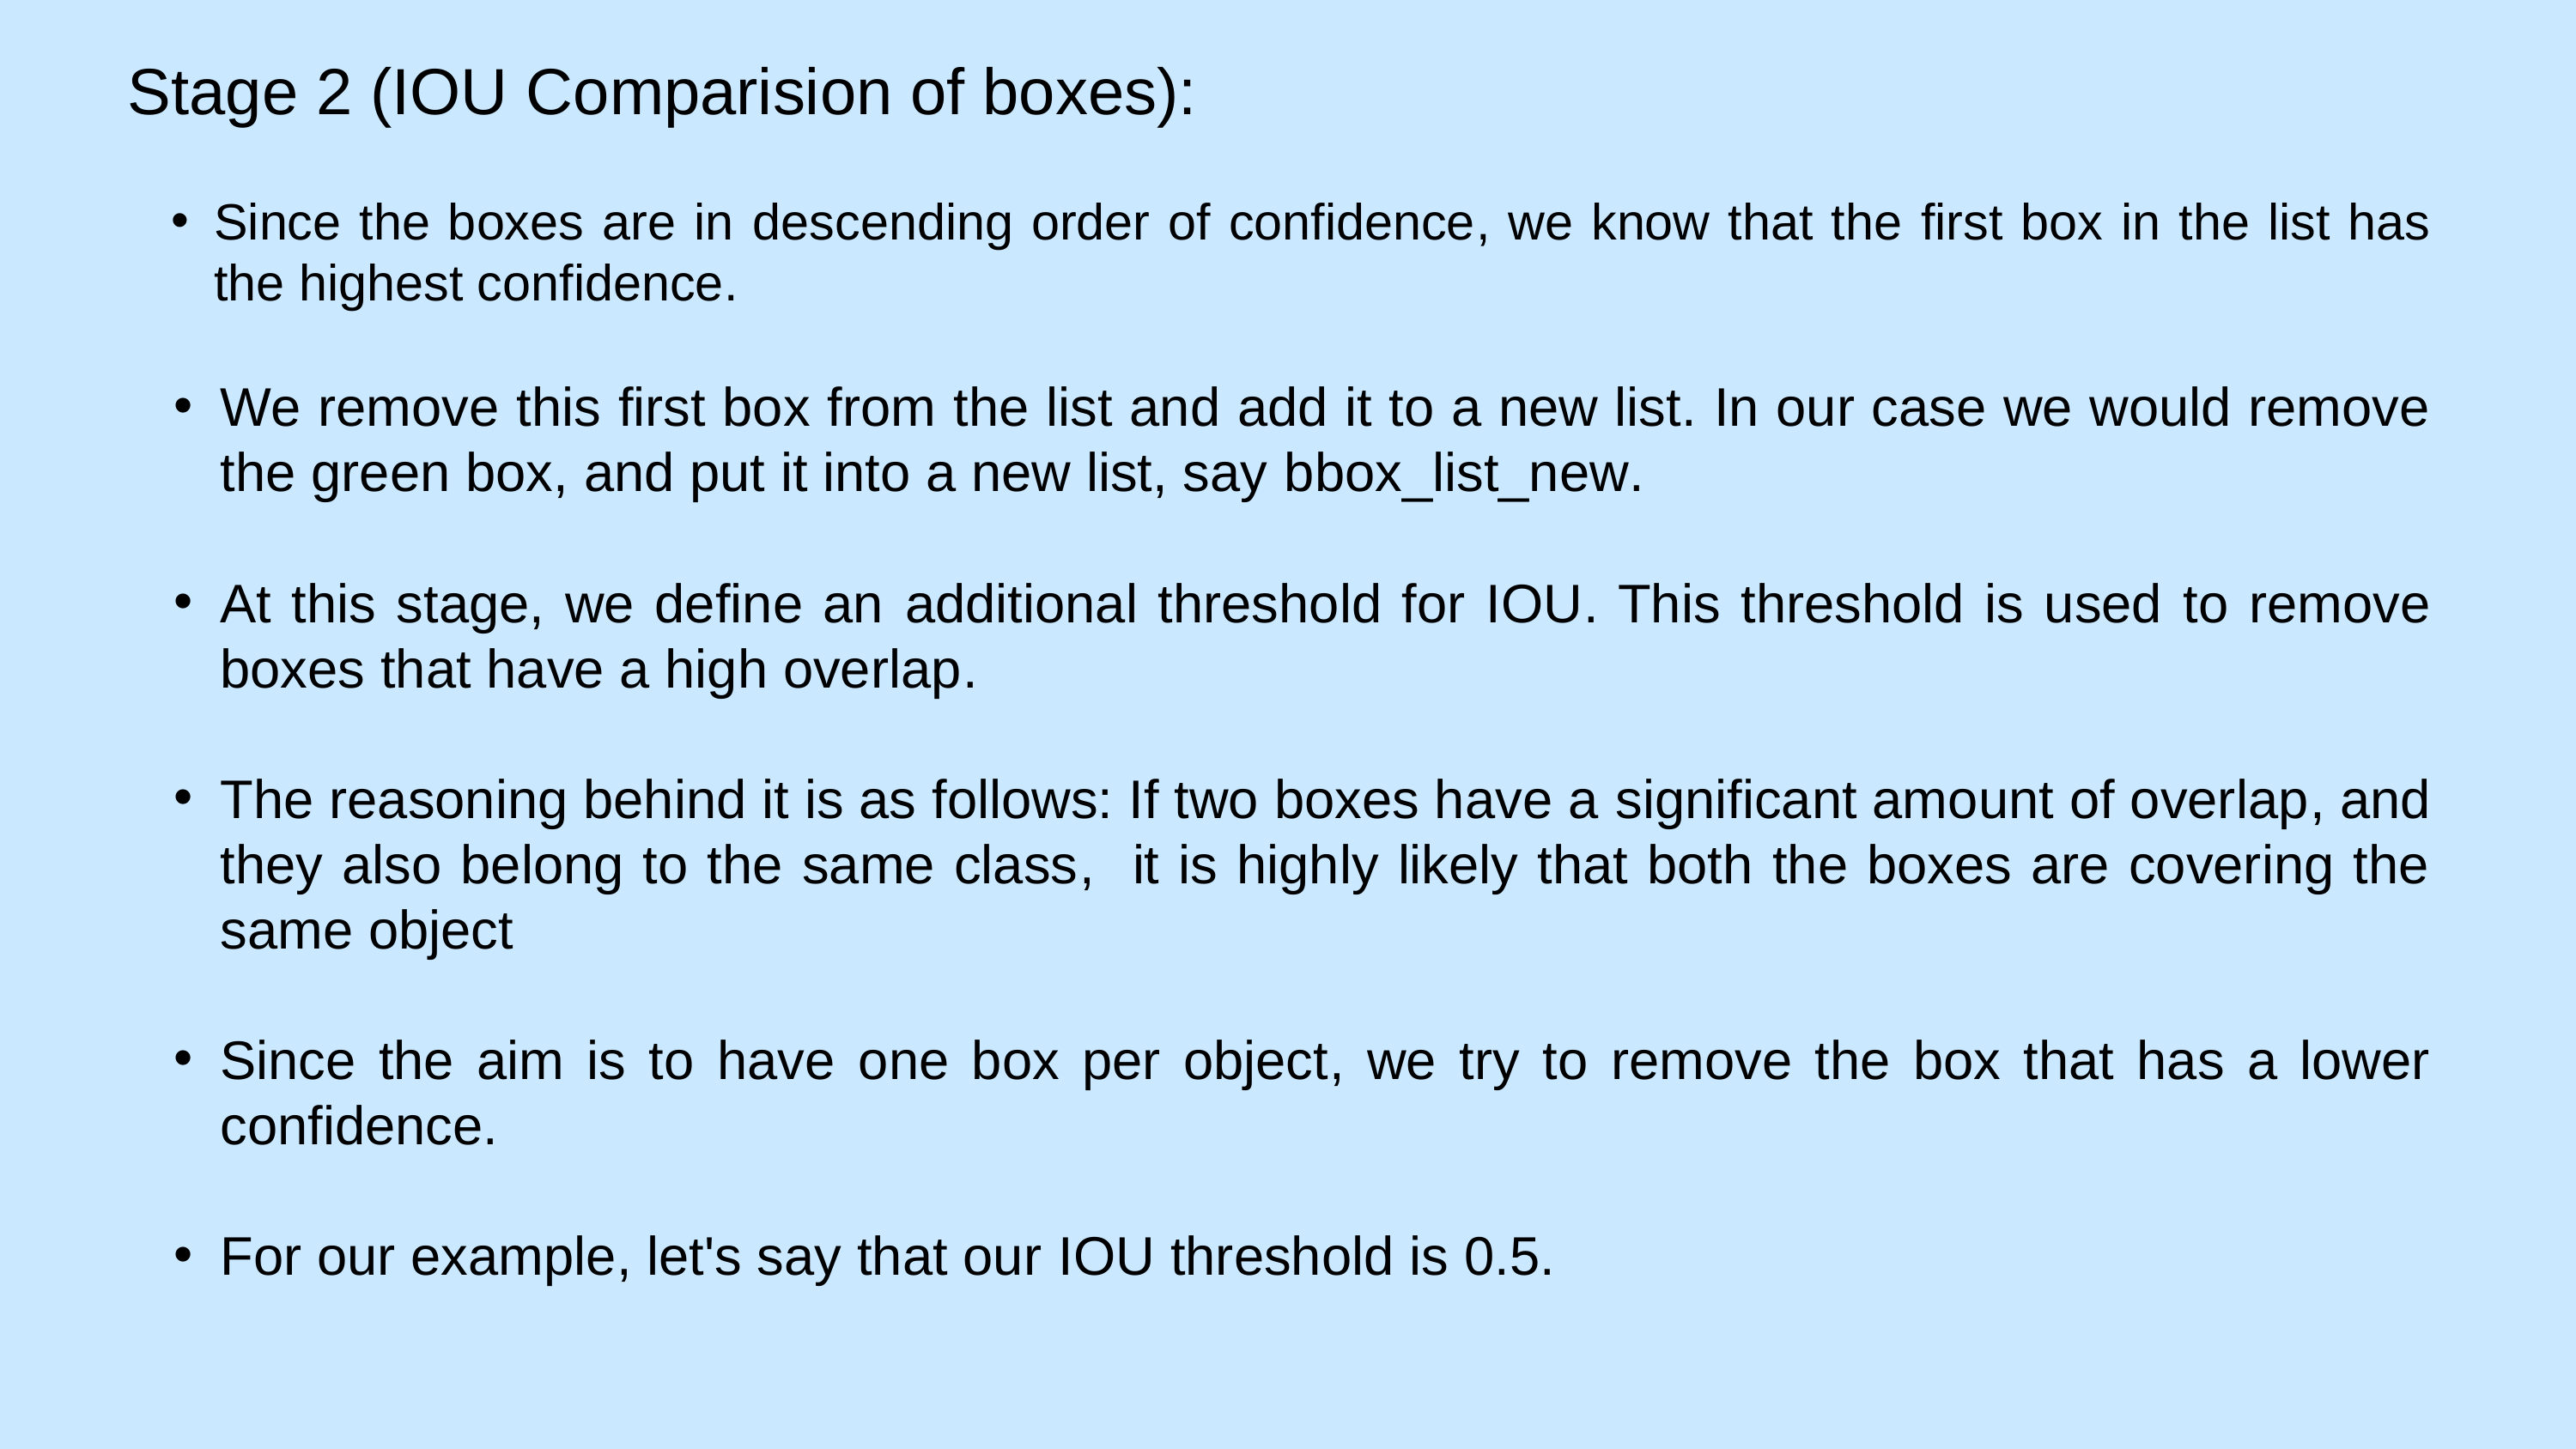

Stage 2 (IOU Comparision of boxes):

Since the boxes are in descending order of confidence, we know that the first box in the list has the highest confidence.

We remove this first box from the list and add it to a new list. In our case we would remove the green box, and put it into a new list, say bbox_list_new.

At this stage, we define an additional threshold for IOU. This threshold is used to remove boxes that have a high overlap.

The reasoning behind it is as follows: If two boxes have a significant amount of overlap, and they also belong to the same class,  it is highly likely that both the boxes are covering the same object

Since the aim is to have one box per object, we try to remove the box that has a lower confidence.

For our example, let's say that our IOU threshold is 0.5.